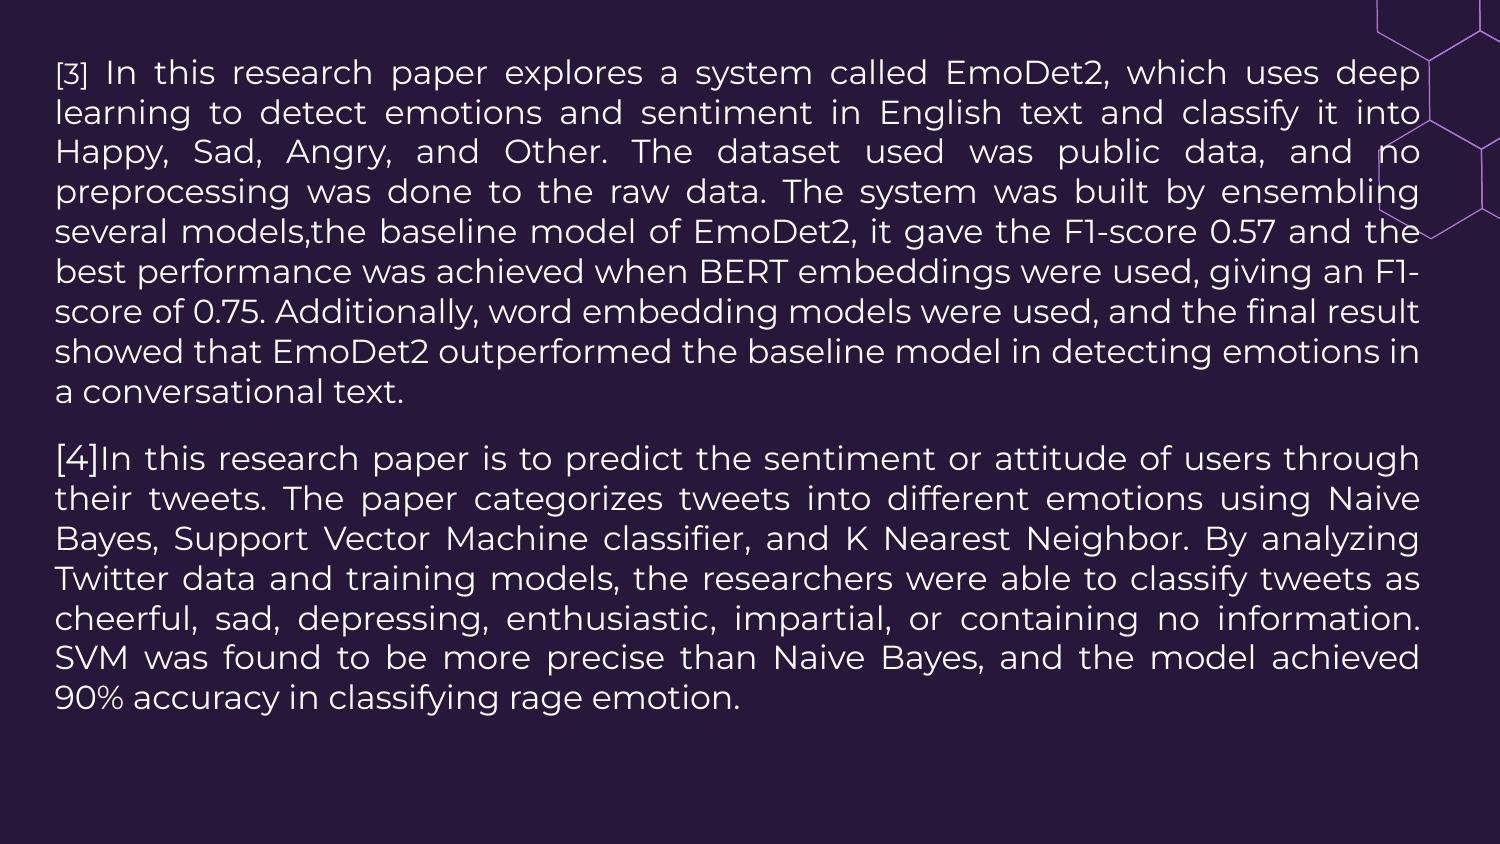

[3] In this research paper explores a system called EmoDet2, which uses deep learning to detect emotions and sentiment in English text and classify it into Happy, Sad, Angry, and Other. The dataset used was public data, and no preprocessing was done to the raw data. The system was built by ensembling several models,the baseline model of EmoDet2, it gave the F1-score 0.57 and the best performance was achieved when BERT embeddings were used, giving an F1-score of 0.75. Additionally, word embedding models were used, and the final result showed that EmoDet2 outperformed the baseline model in detecting emotions in a conversational text.
[4]In this research paper is to predict the sentiment or attitude of users through their tweets. The paper categorizes tweets into different emotions using Naive Bayes, Support Vector Machine classifier, and K Nearest Neighbor. By analyzing Twitter data and training models, the researchers were able to classify tweets as cheerful, sad, depressing, enthusiastic, impartial, or containing no information. SVM was found to be more precise than Naive Bayes, and the model achieved 90% accuracy in classifying rage emotion.